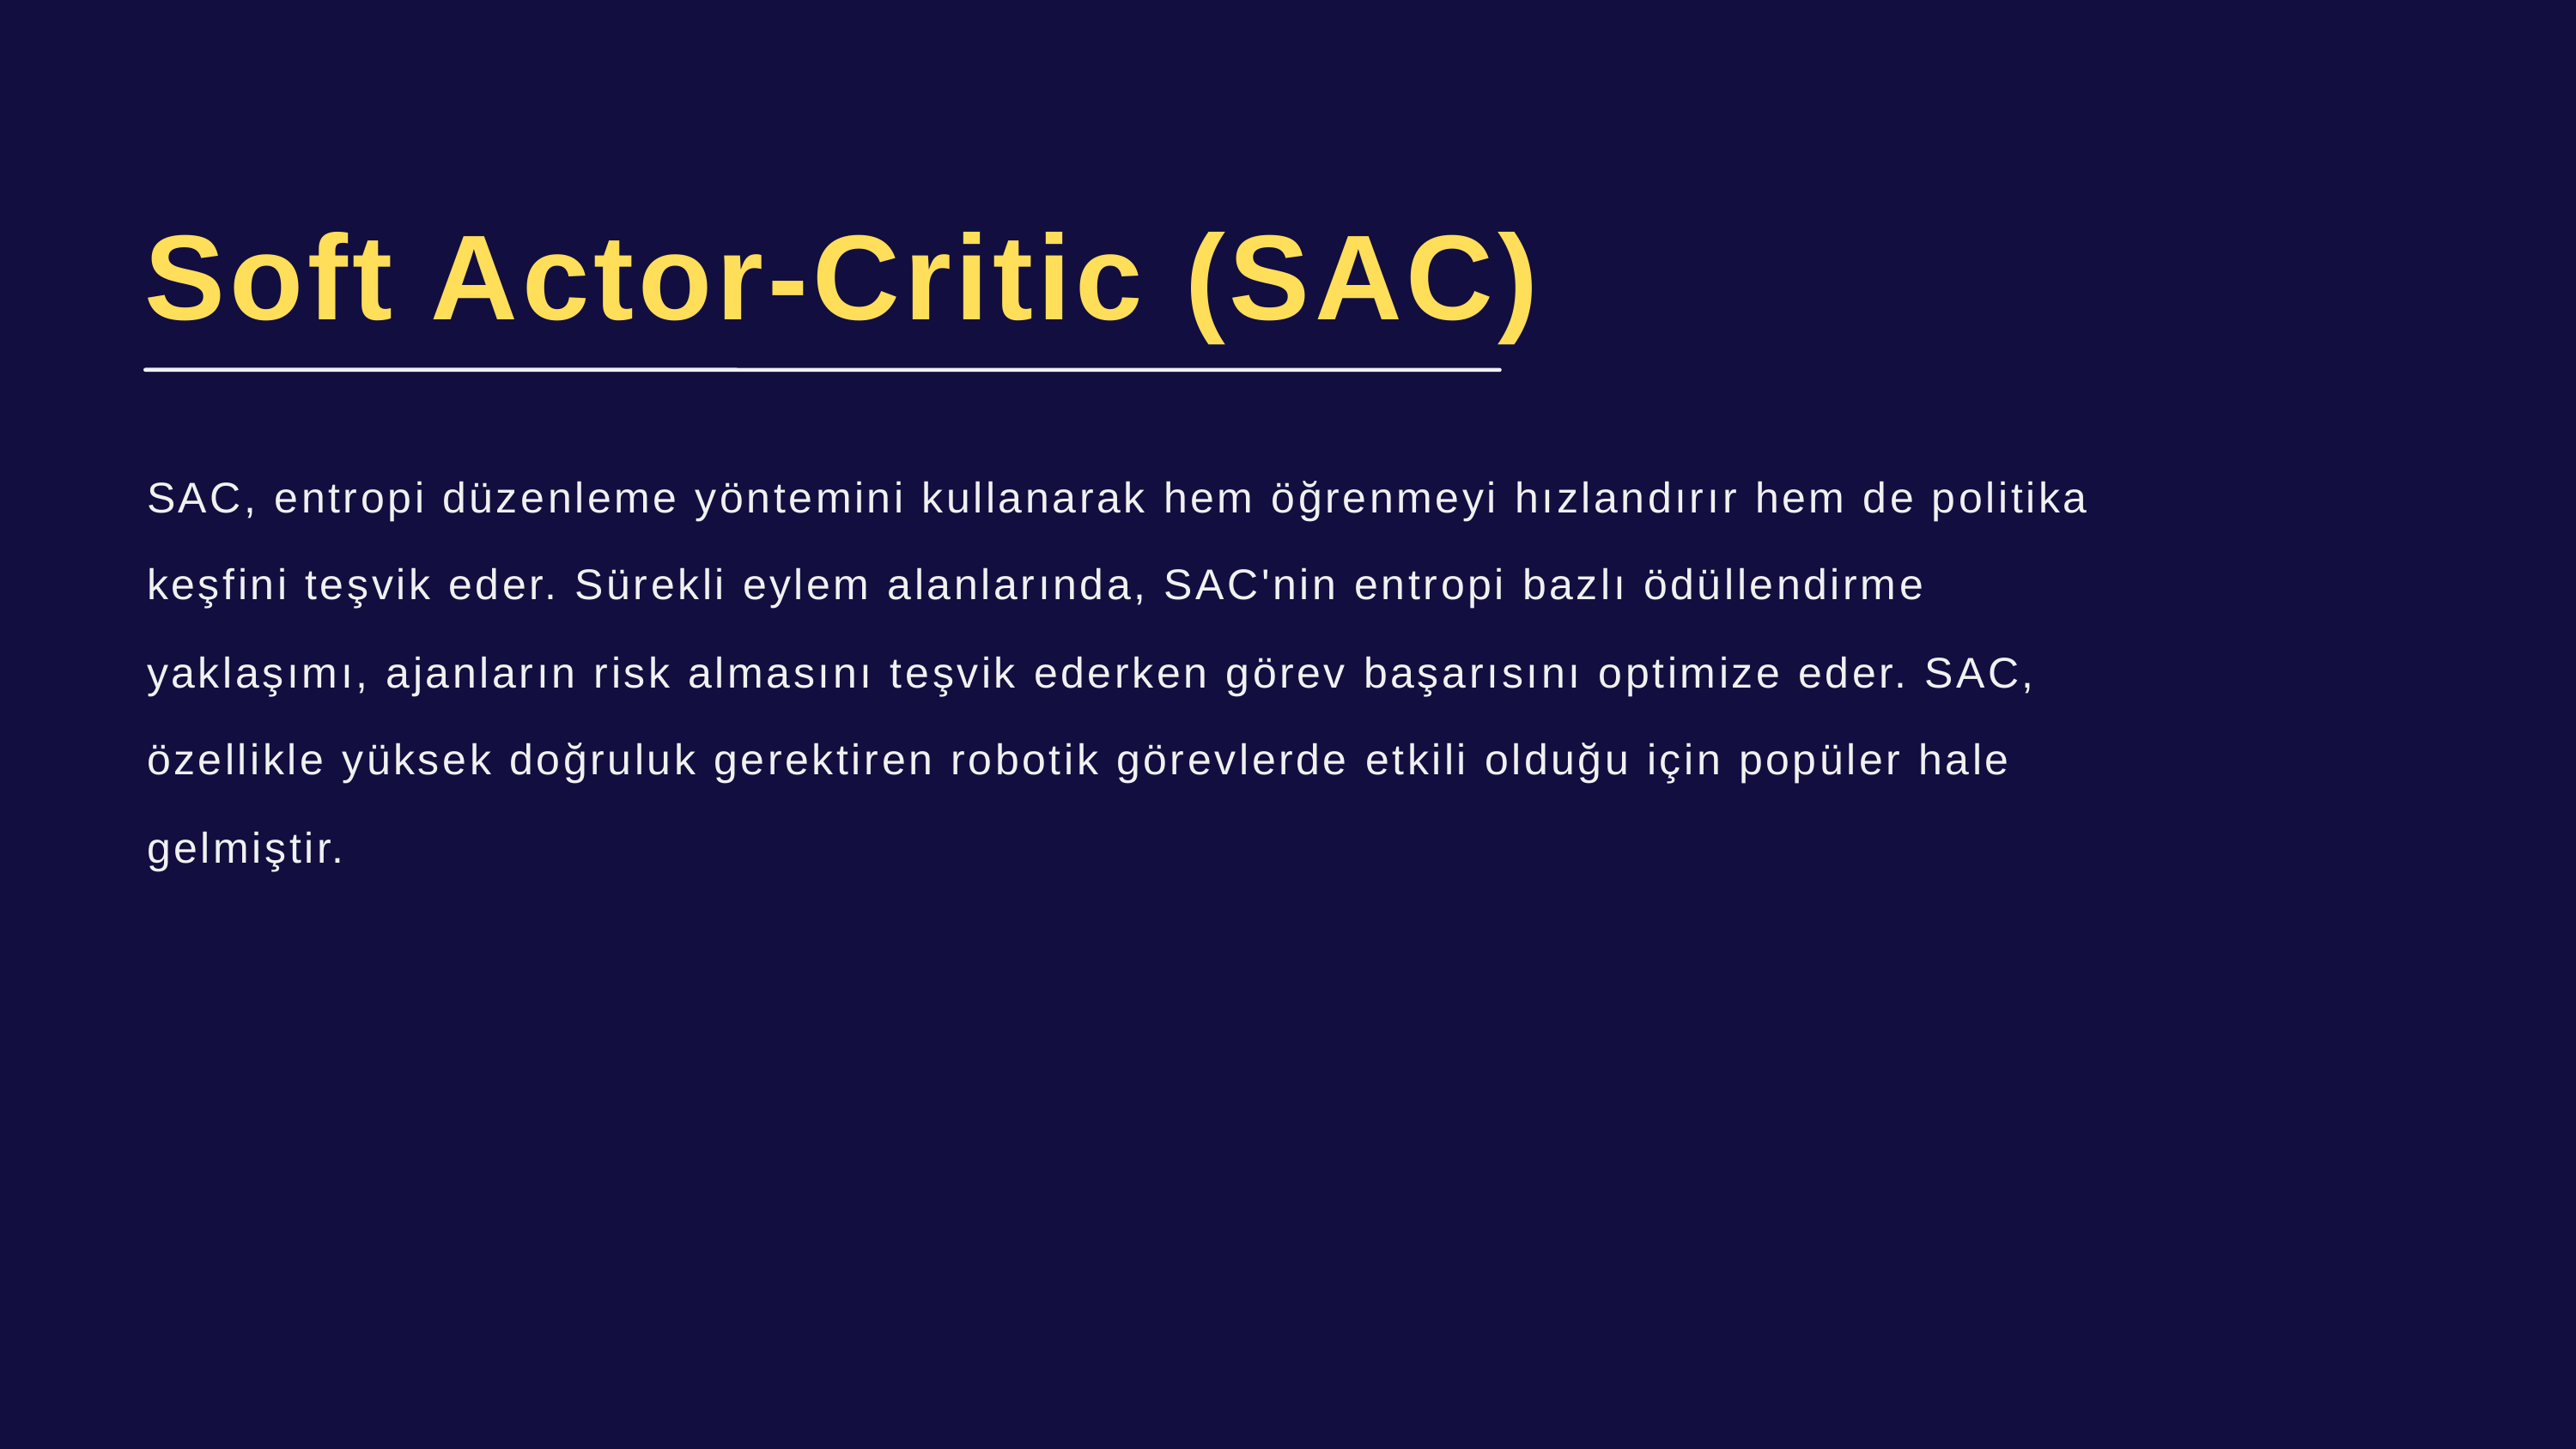

Soft Actor-Critic (SAC)

SAC, entropi düzenleme yöntemini kullanarak hem öğrenmeyi hızlandırır hem de politika keşfini teşvik eder. Sürekli eylem alanlarında, SAC'nin entropi bazlı ödüllendirme yaklaşımı, ajanların risk almasını teşvik ederken görev başarısını optimize eder. SAC, özellikle yüksek doğruluk gerektiren robotik görevlerde etkili olduğu için popüler hale gelmiştir.